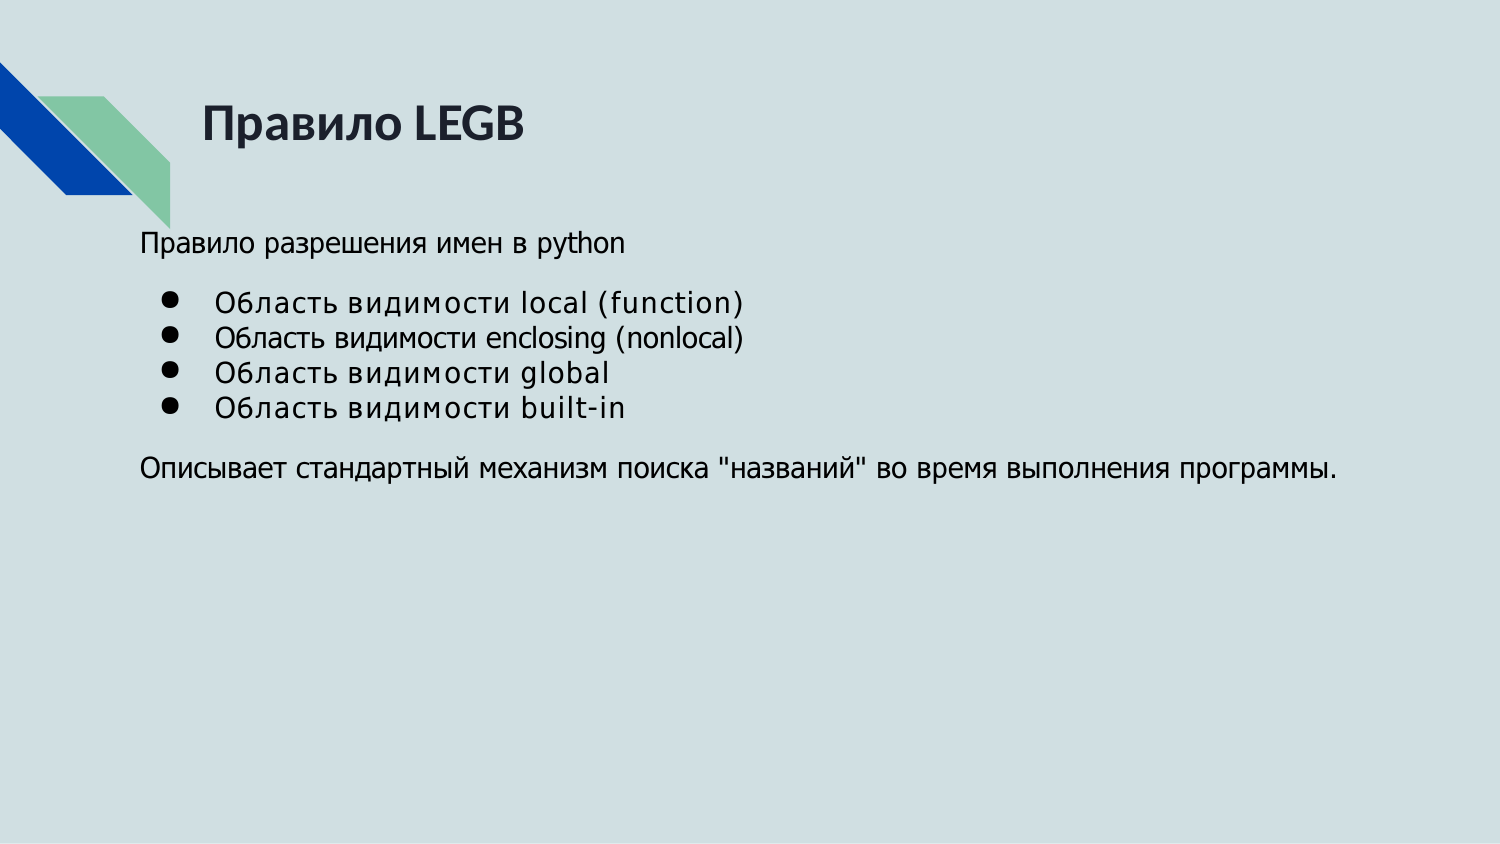

# Правило LEGB
Правило разрешения имен в python
Область видимости local (function)
Область видимости enclosing (nonlocal)
Область видимости global
Область видимости built-in
Описывает стандартный механизм поиска "названий" во время выполнения программы.